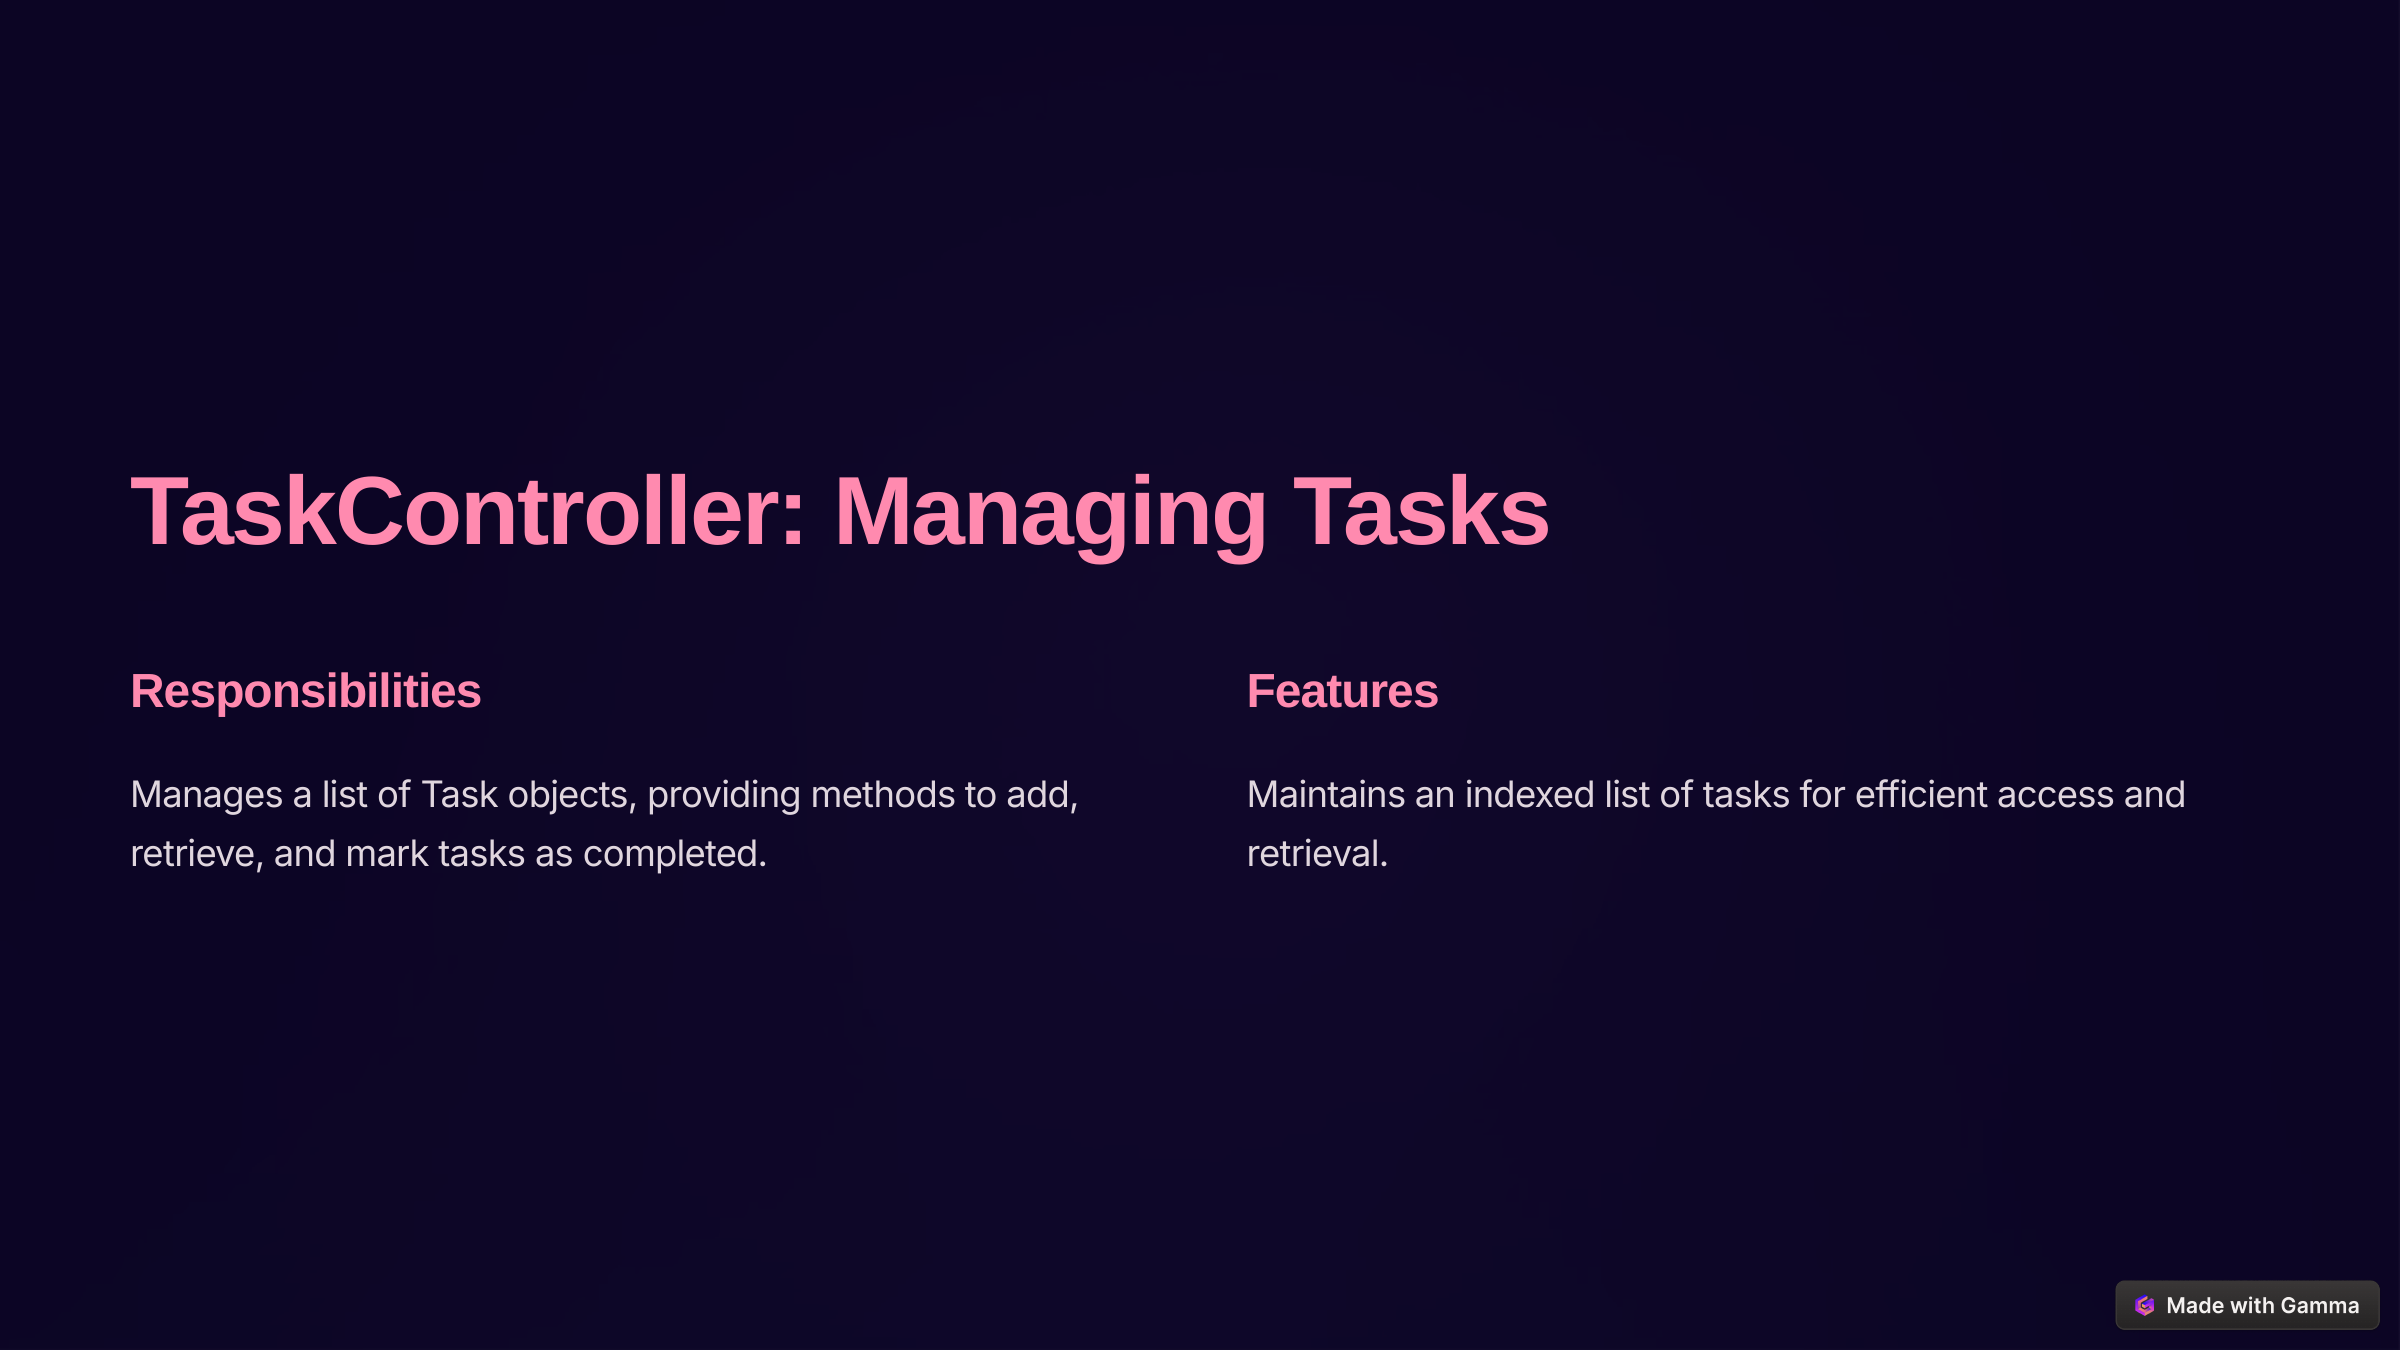

TaskController: Managing Tasks
Responsibilities
Features
Manages a list of Task objects, providing methods to add, retrieve, and mark tasks as completed.
Maintains an indexed list of tasks for efficient access and retrieval.